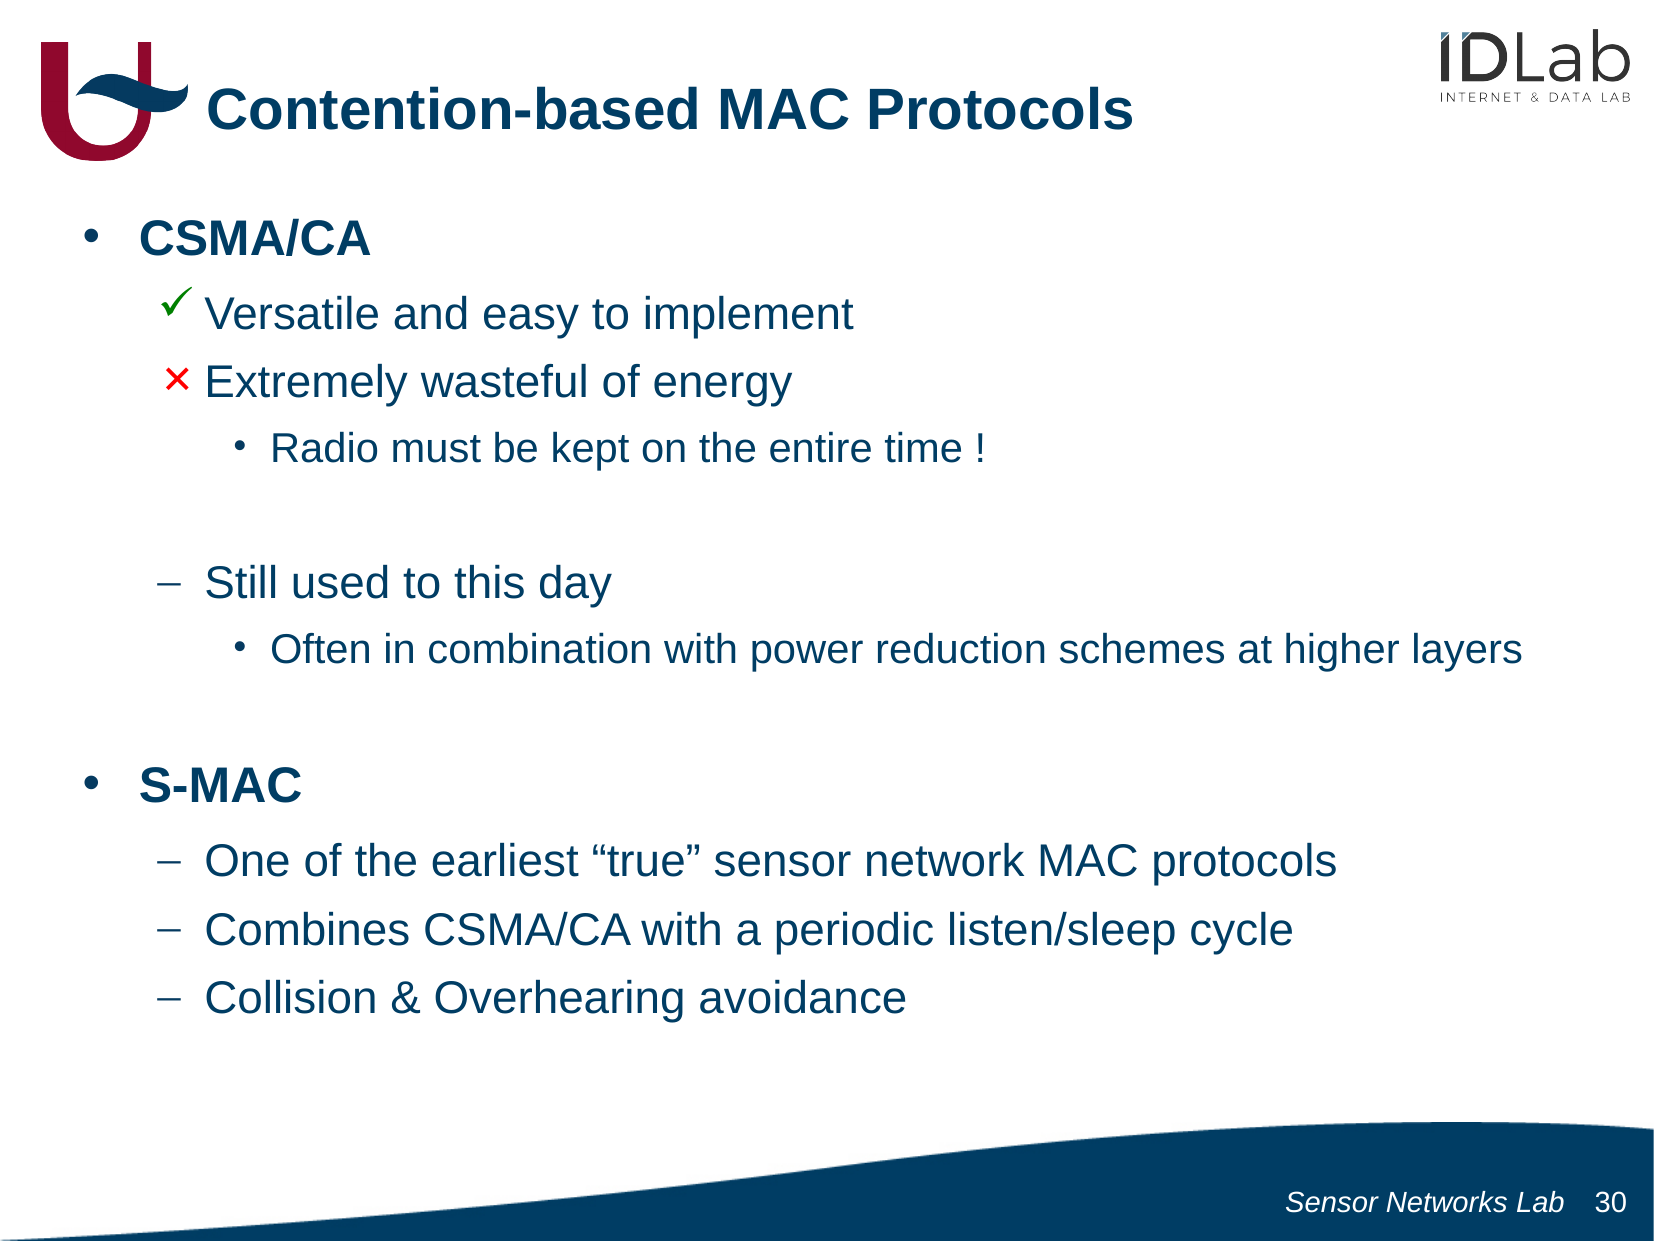

# Contention-based MAC Protocols
CSMA/CA
Versatile and easy to implement
Extremely wasteful of energy
Radio must be kept on the entire time !

Still used to this day
Often in combination with power reduction schemes at higher layers

S-MAC
One of the earliest “true” sensor network MAC protocols
Combines CSMA/CA with a periodic listen/sleep cycle
Collision & Overhearing avoidance

Sensor Networks Lab
30